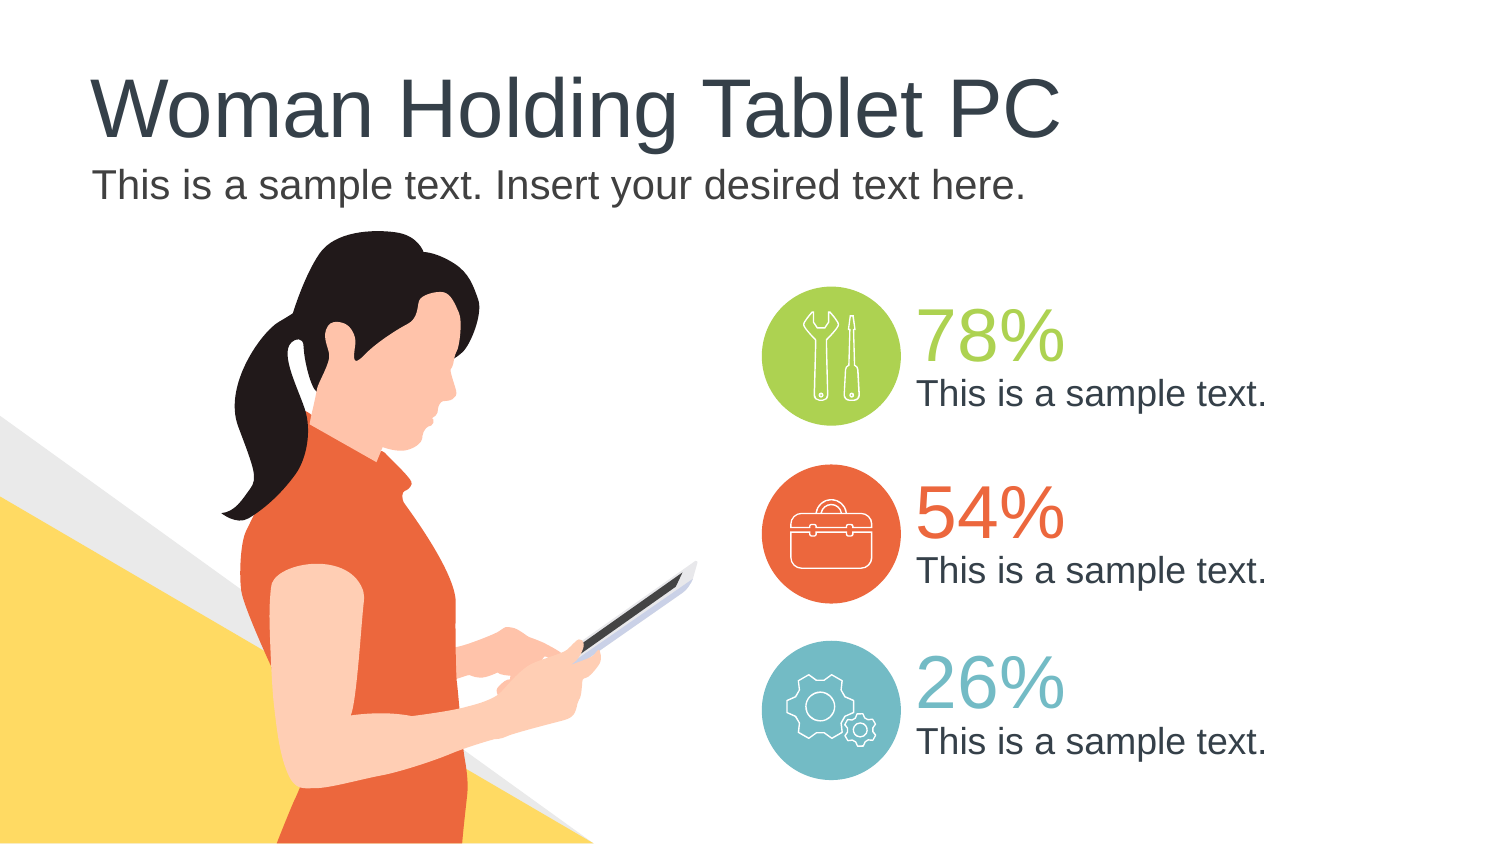

# Woman Holding Tablet PC
This is a sample text. Insert your desired text here.
78%
This is a sample text.
54%
This is a sample text.
26%
This is a sample text.